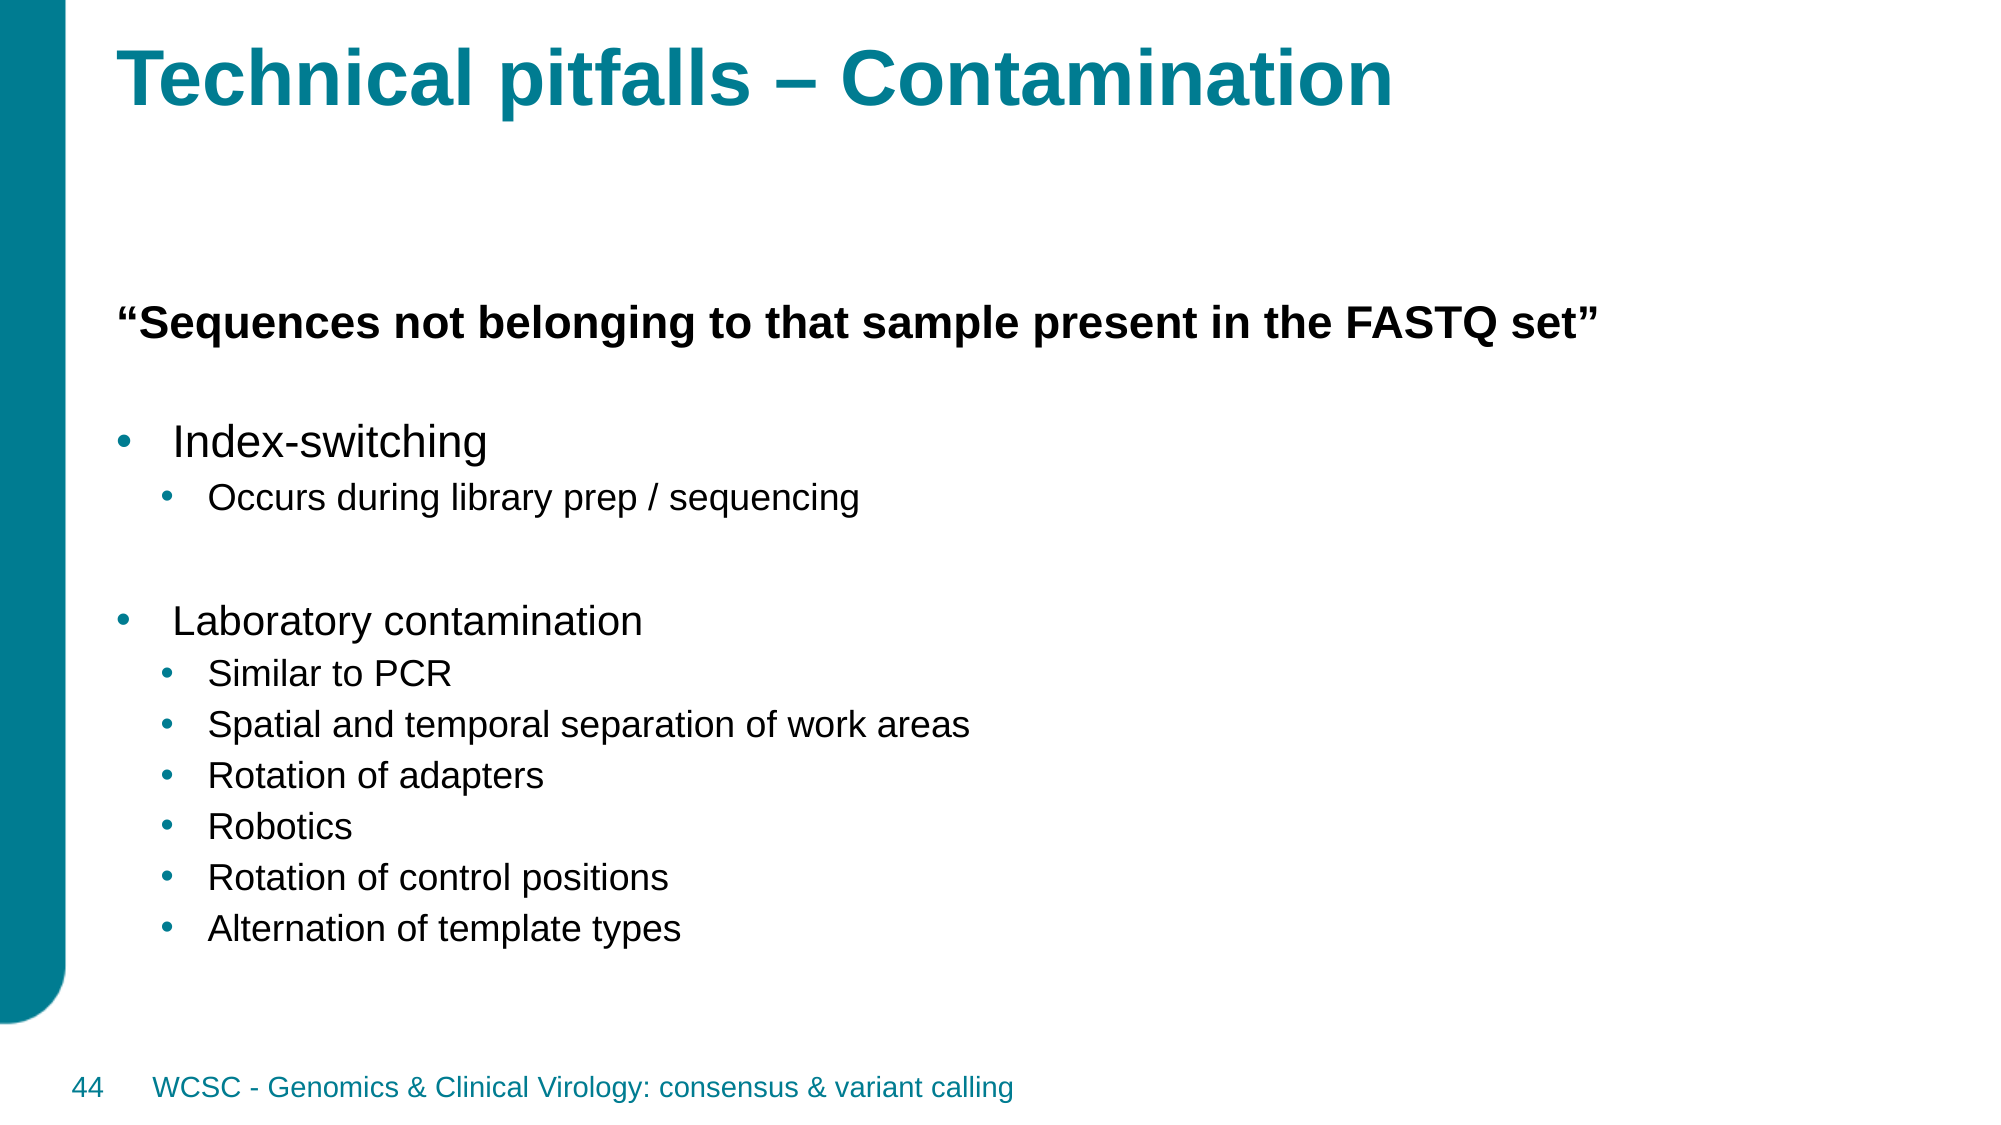

# Technical pitfalls – Contamination
“Sequences not belonging to that sample present in the FASTQ set”

Index-switching
Occurs during library prep / sequencing

Laboratory contamination
Similar to PCR
Spatial and temporal separation of work areas
Rotation of adapters
Robotics
Rotation of control positions
Alternation of template types

44
WCSC - Genomics & Clinical Virology: consensus & variant calling